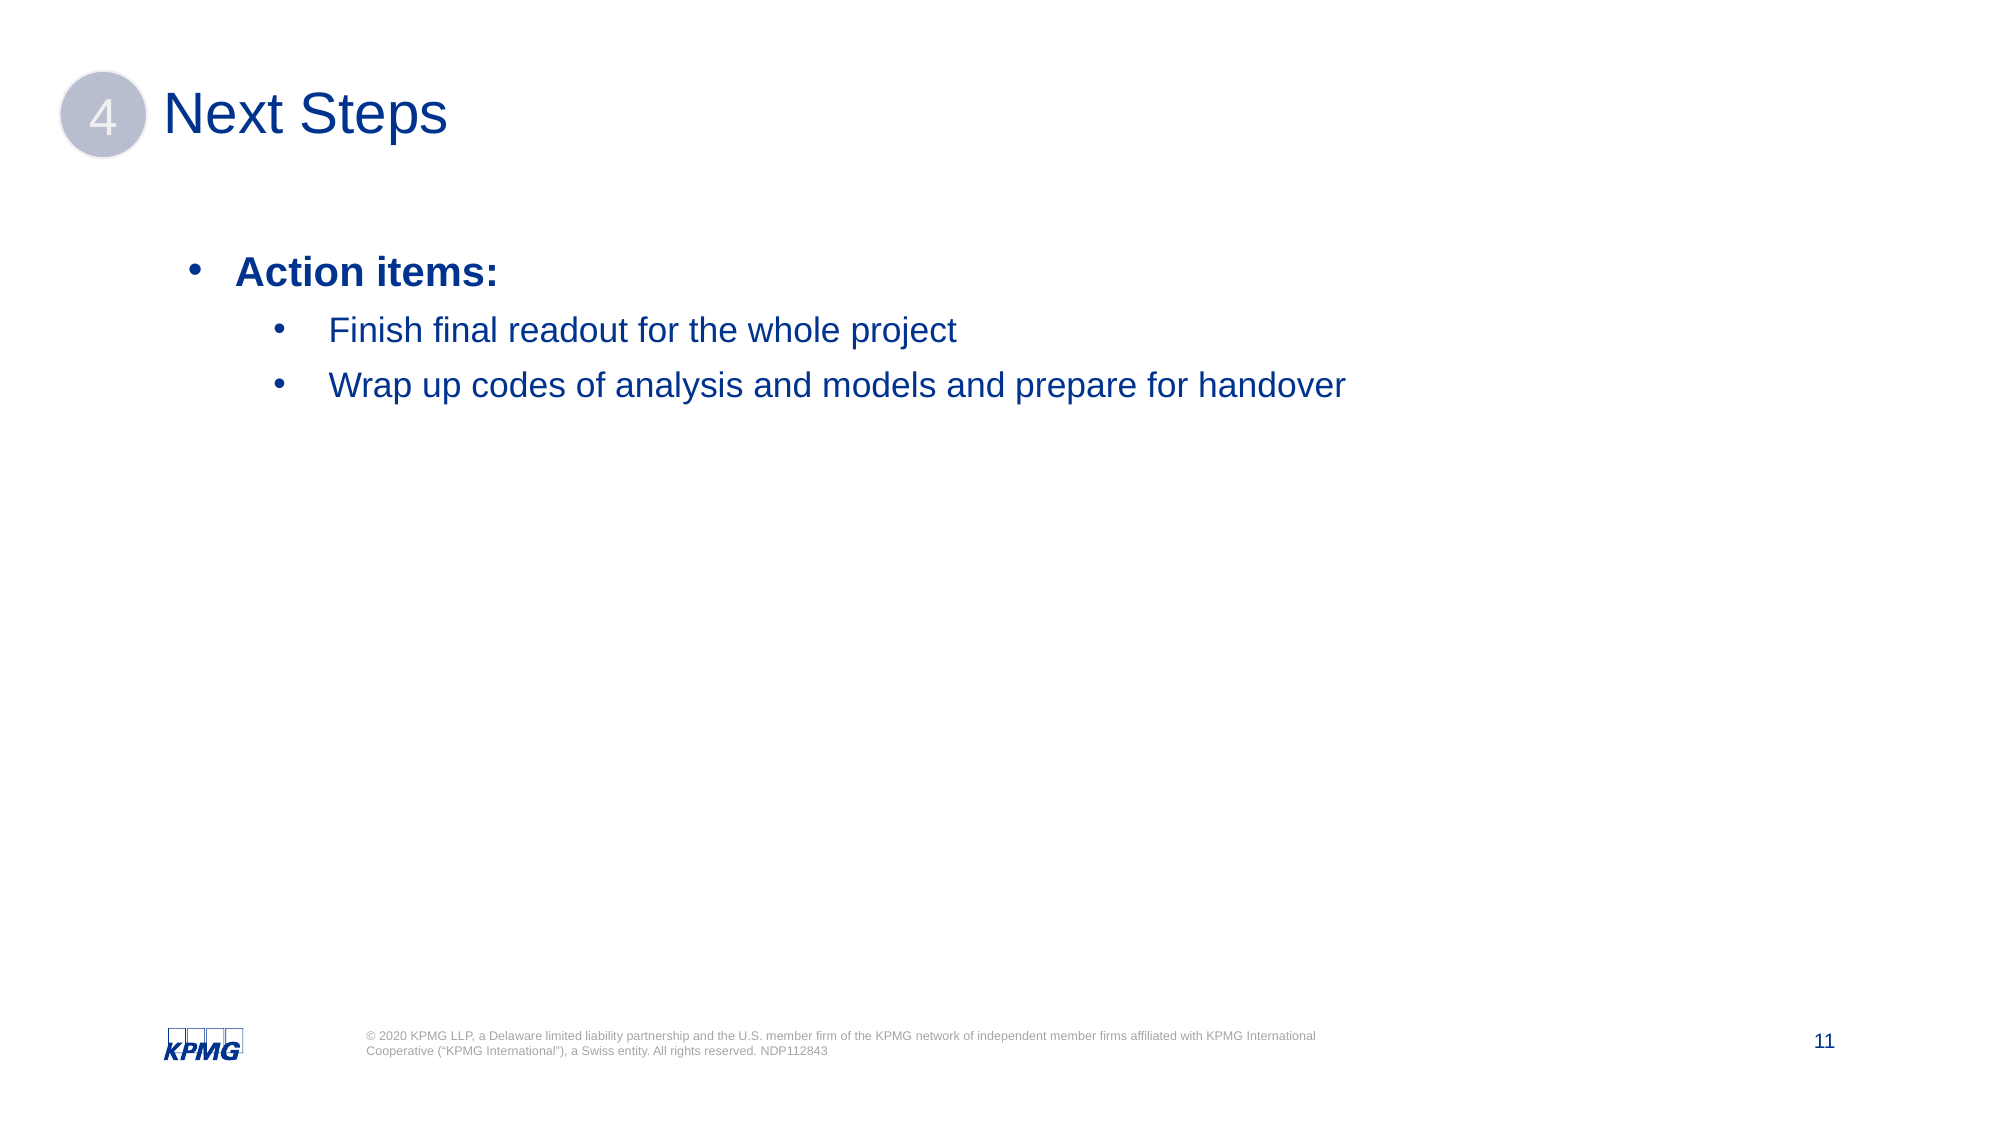

# Next Steps
4

Action items:
Finish final readout for the whole project
Wrap up codes of analysis and models and prepare for handover